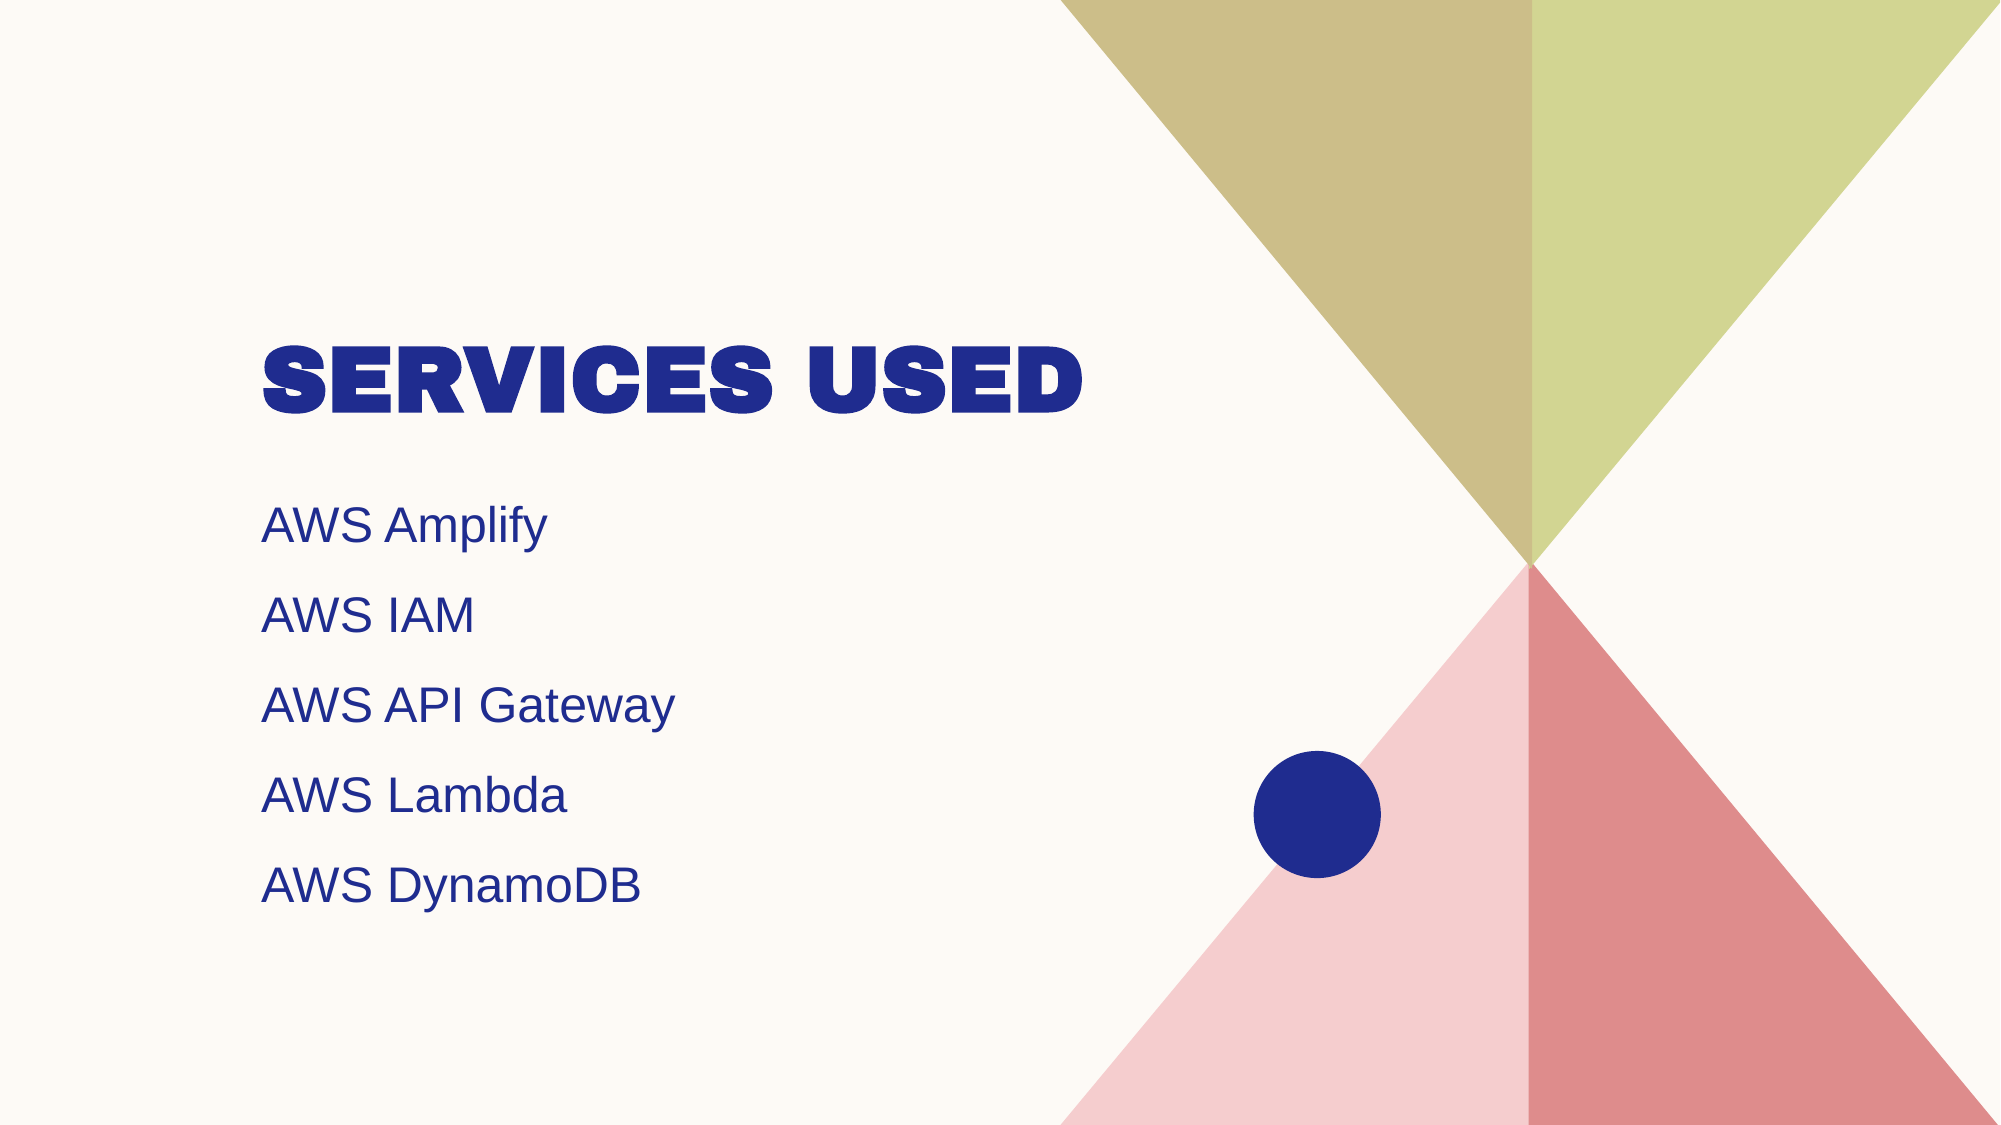

# Services used
AWS Amplify
AWS IAM
AWS API Gateway
AWS Lambda
AWS DynamoDB